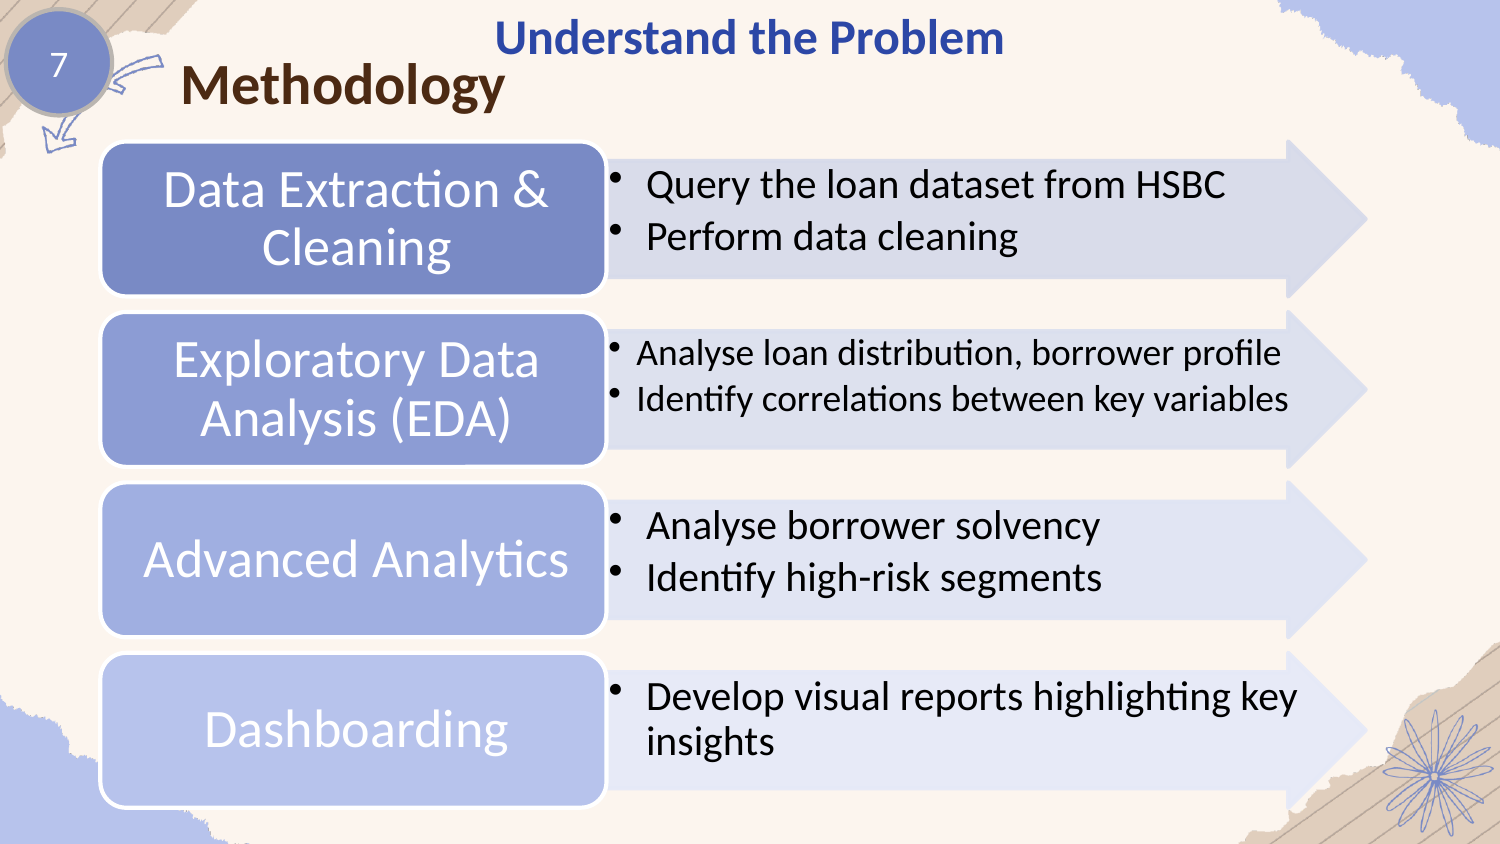

Understand the Problem
7
Methodology
Query the loan dataset from HSBC
Perform data cleaning
Data Extraction & Cleaning
Analyse loan distribution, borrower profile
Identify correlations between key variables
Exploratory Data Analysis (EDA)
Analyse borrower solvency
Identify high-risk segments
Advanced Analytics
Develop visual reports highlighting key insights
Dashboarding